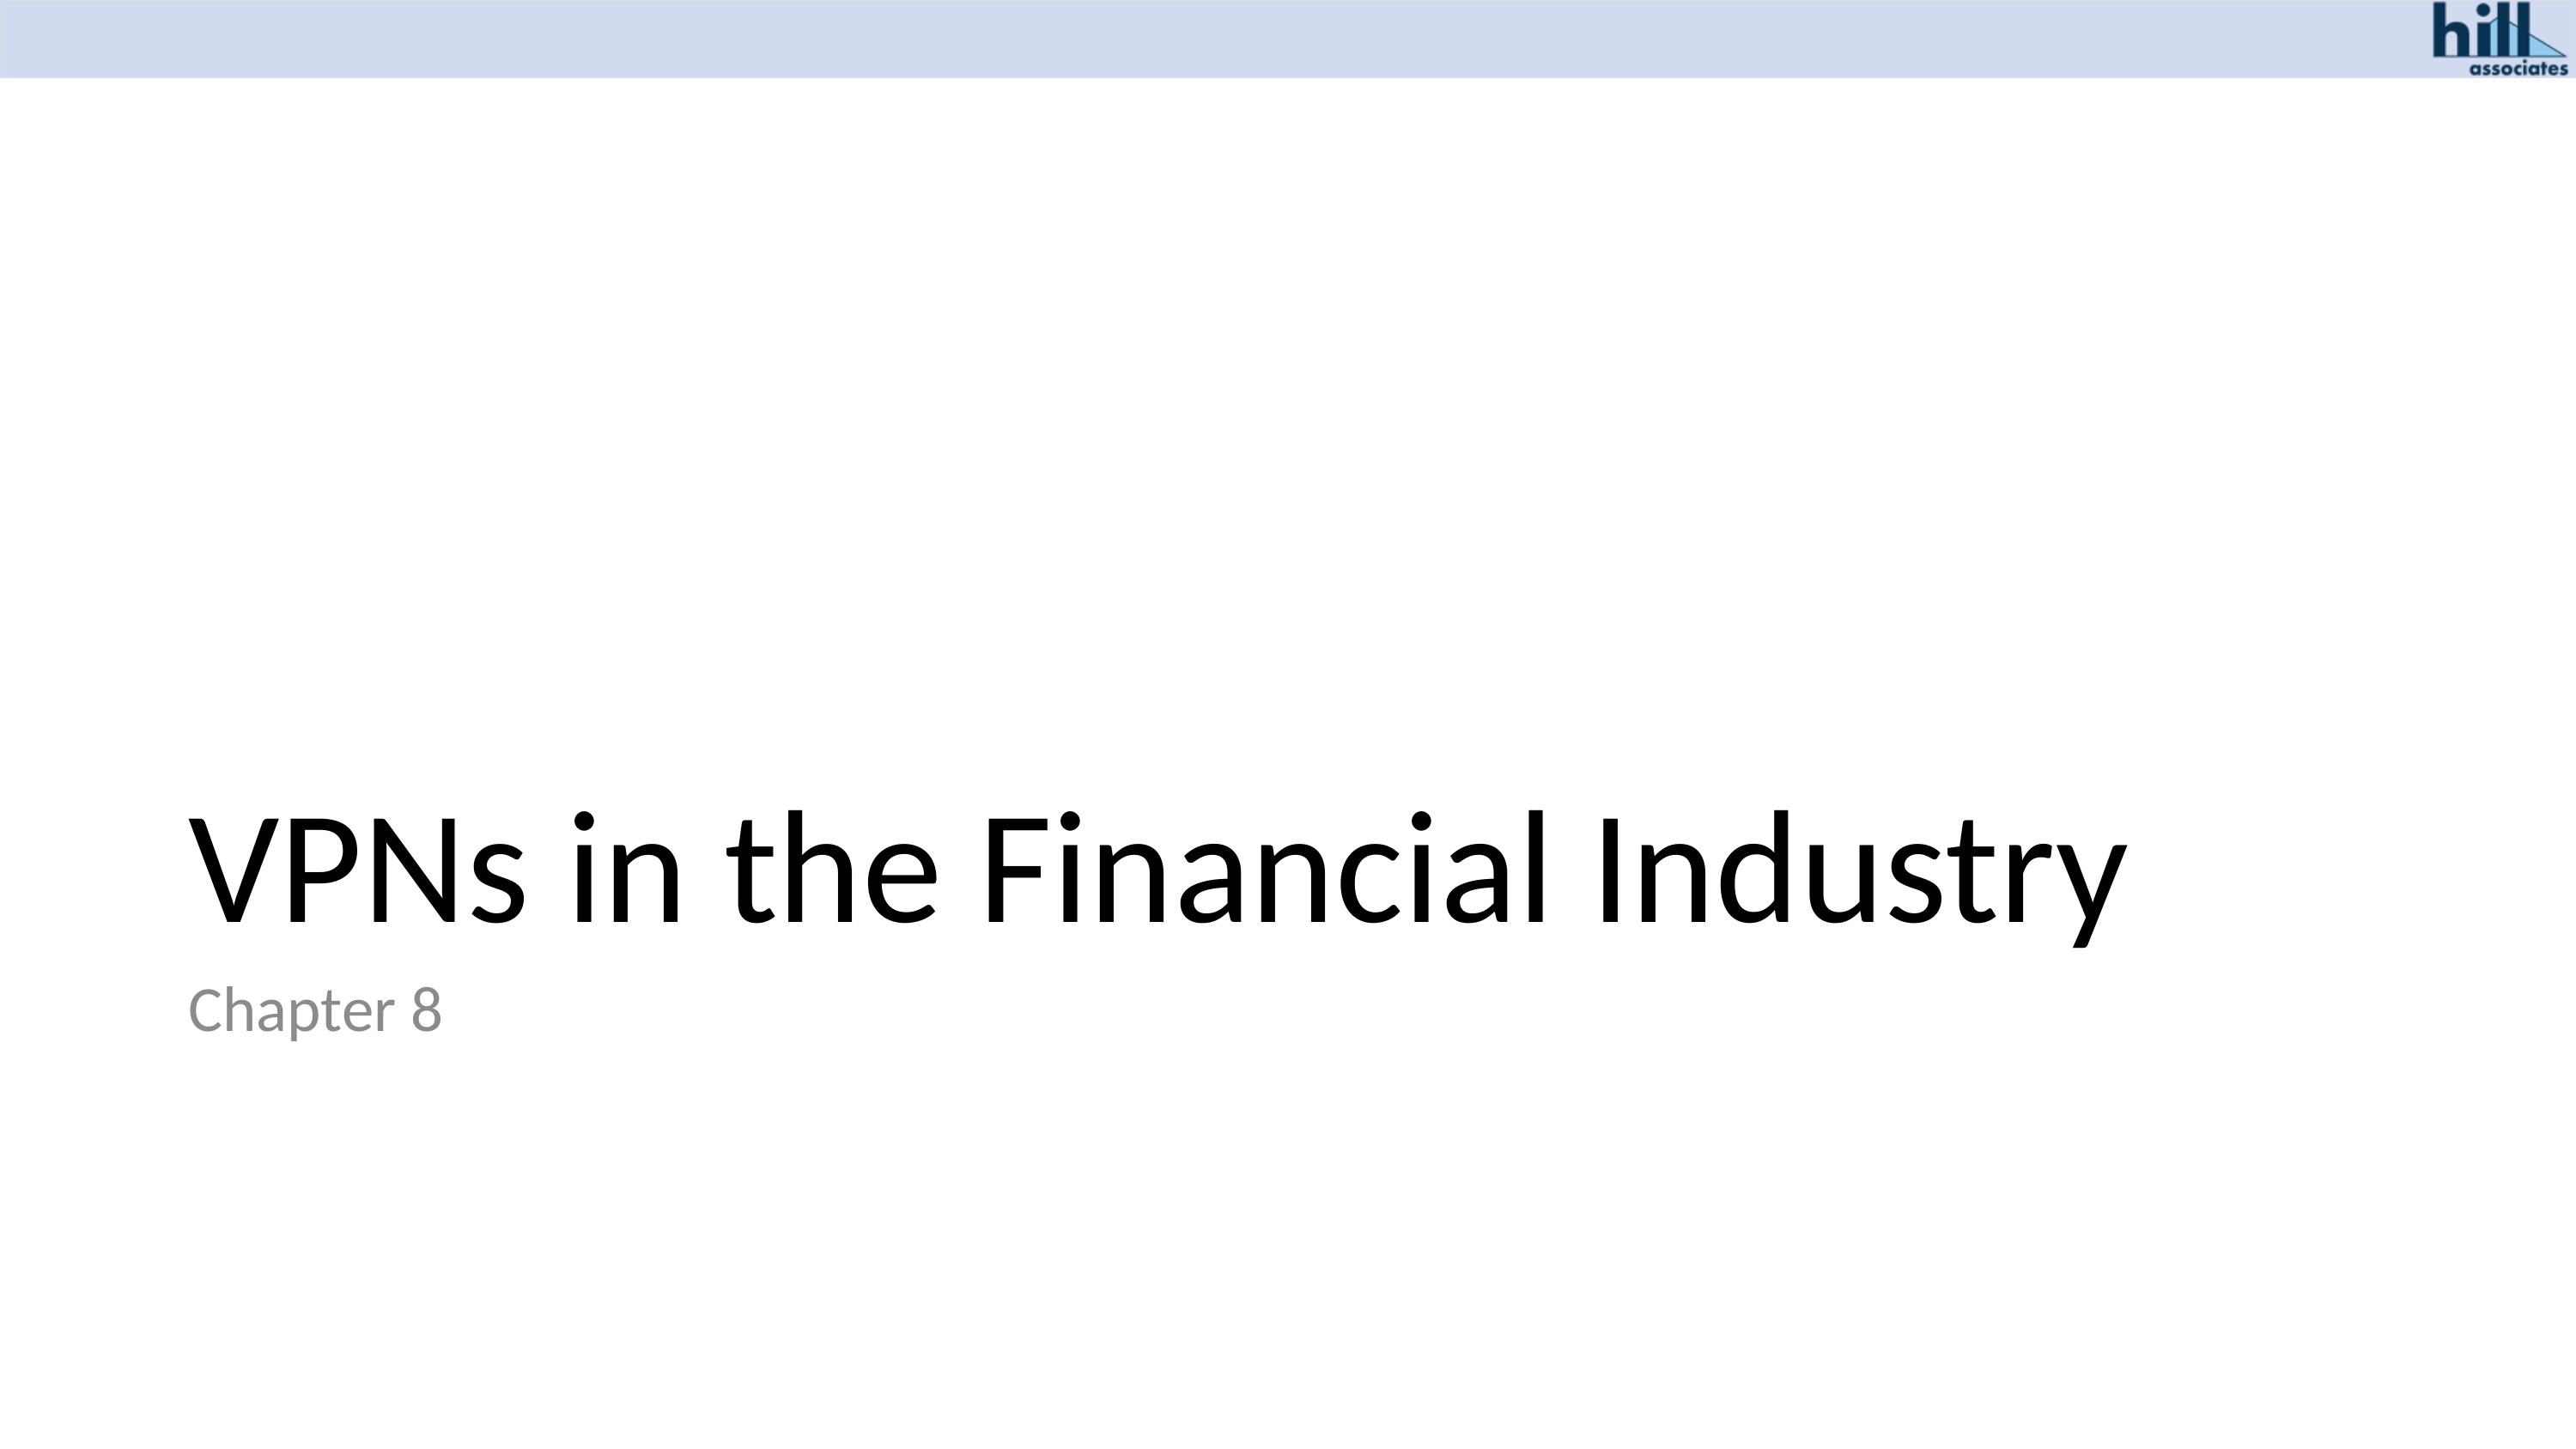

# VPNs in the Financial Industry
Chapter 8